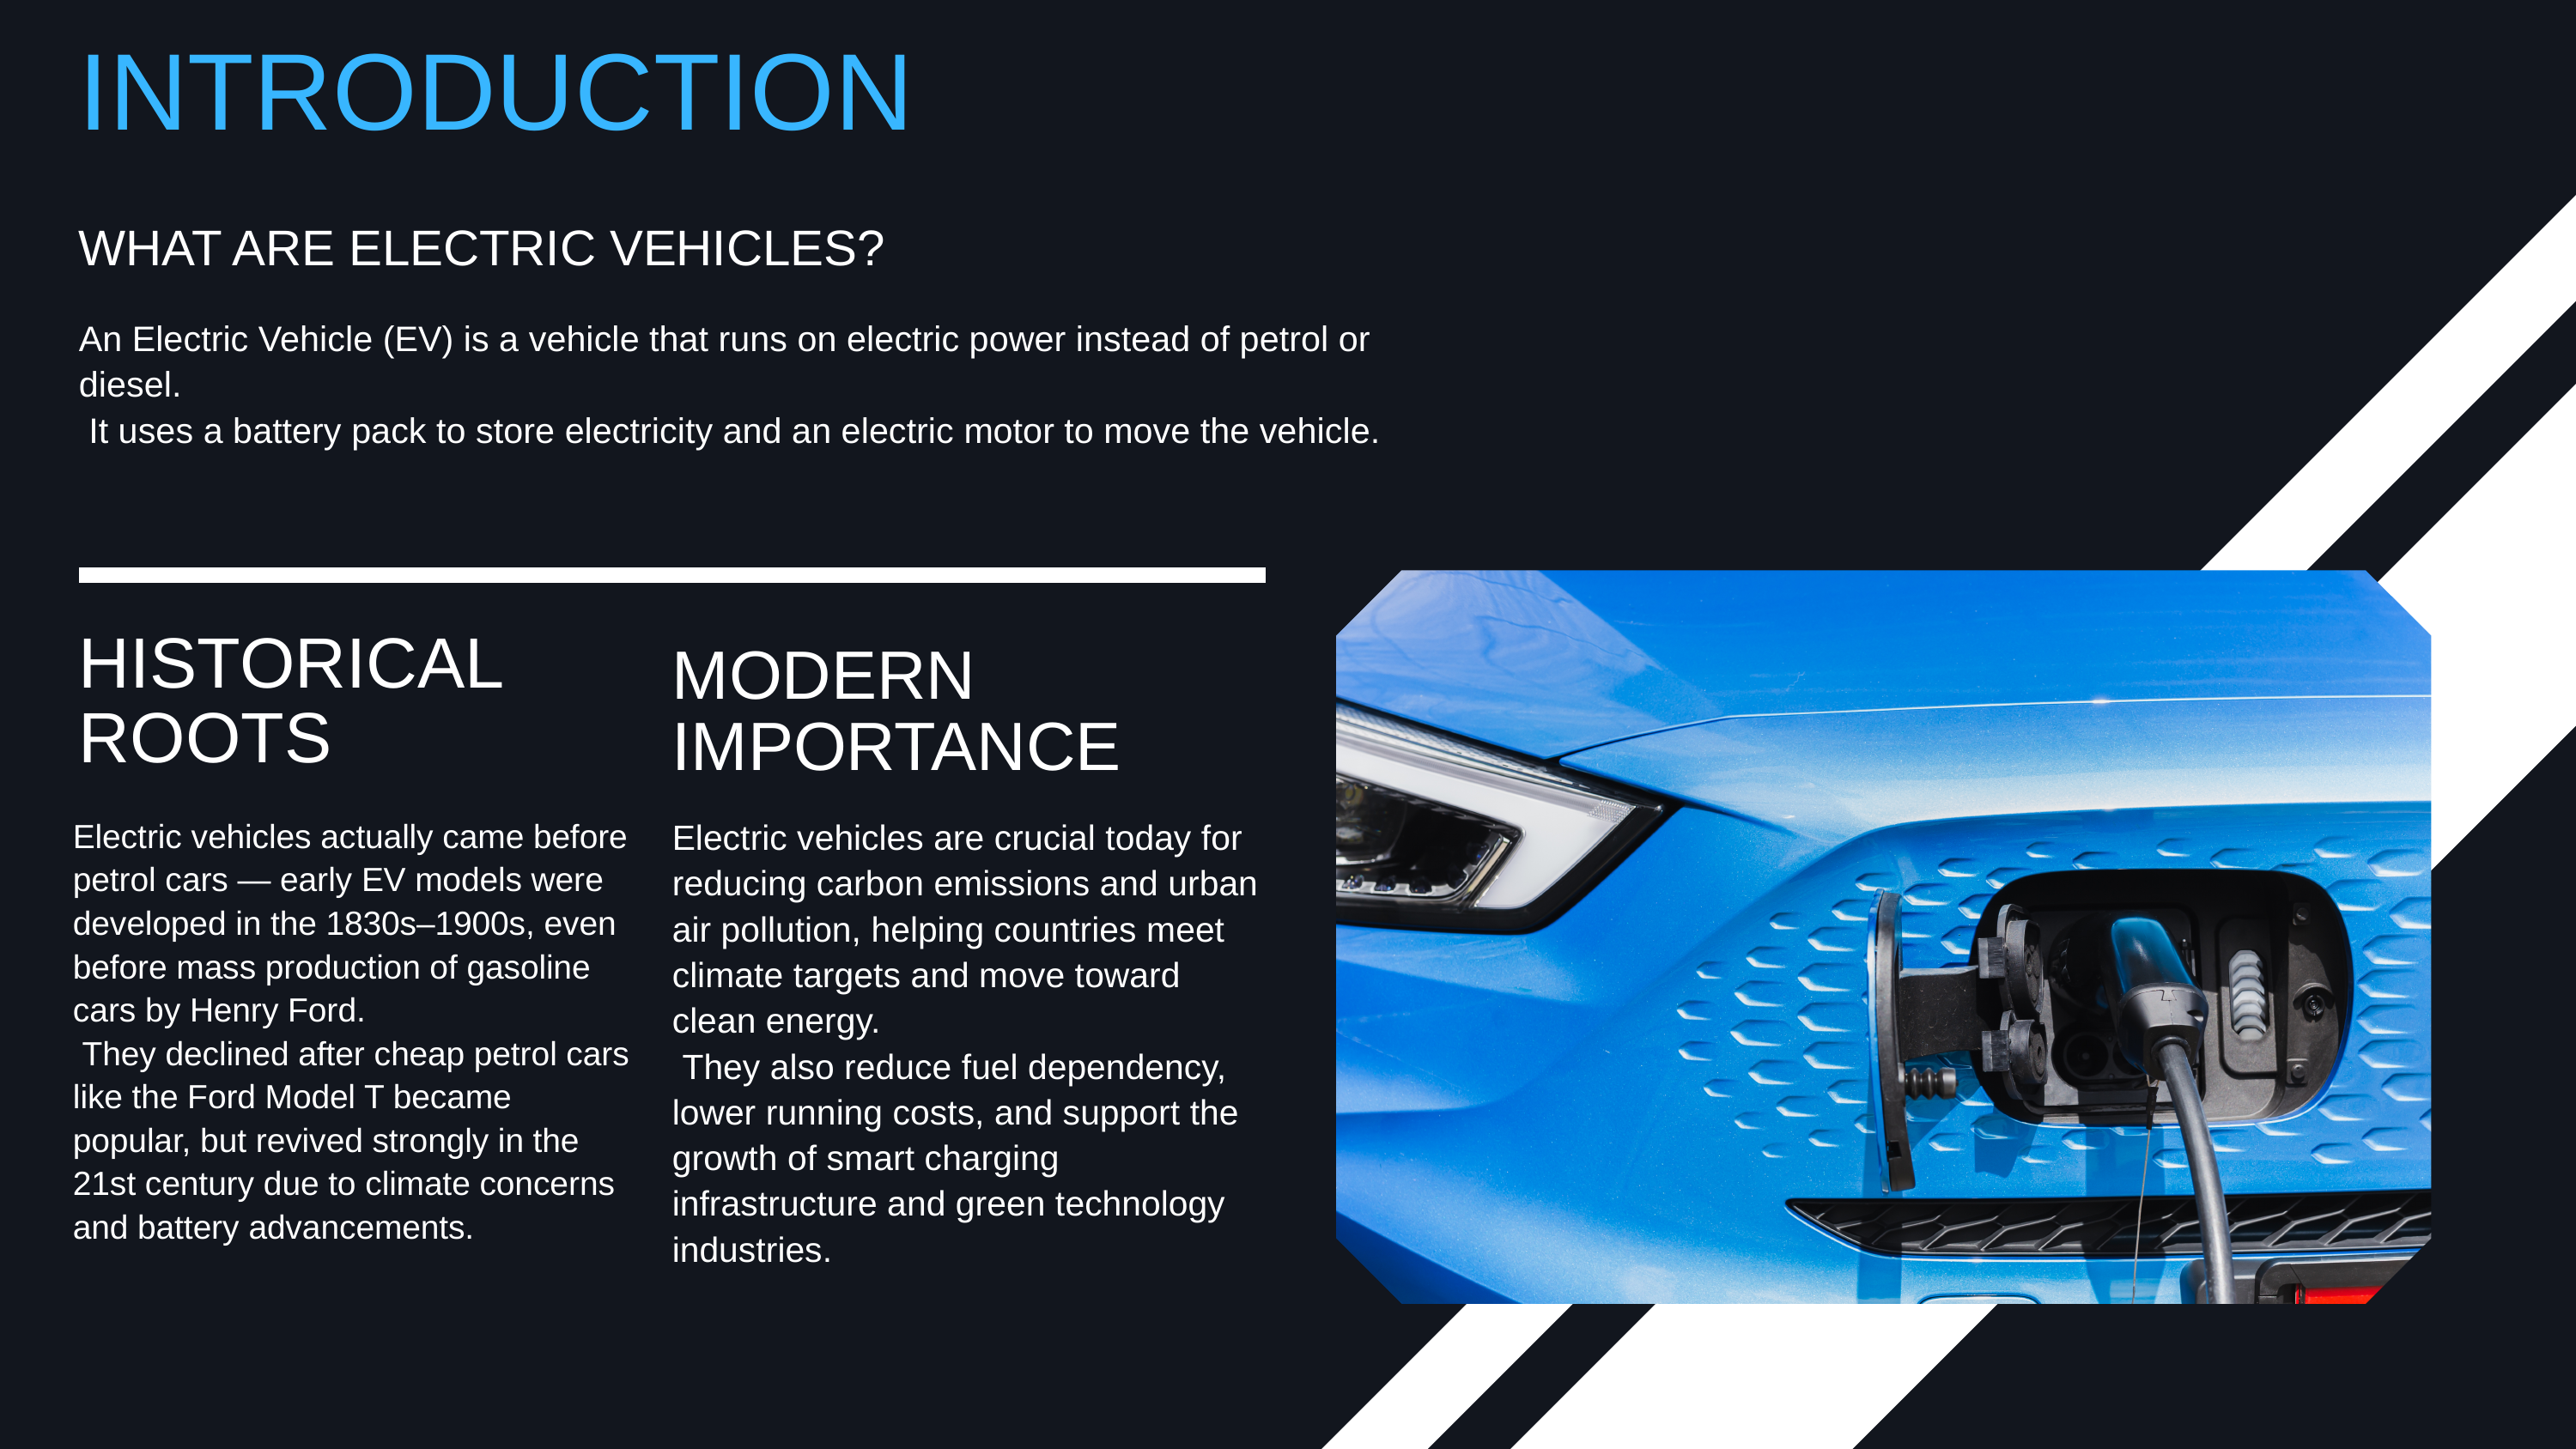

INTRODUCTION
WHAT ARE ELECTRIC VEHICLES?
An Electric Vehicle (EV) is a vehicle that runs on electric power instead of petrol or diesel.
 It uses a battery pack to store electricity and an electric motor to move the vehicle.

HISTORICAL ROOTS
MODERN IMPORTANCE
Electric vehicles actually came before petrol cars — early EV models were developed in the 1830s–1900s, even before mass production of gasoline cars by Henry Ford.
 They declined after cheap petrol cars like the Ford Model T became popular, but revived strongly in the 21st century due to climate concerns and battery advancements.
Electric vehicles are crucial today for reducing carbon emissions and urban air pollution, helping countries meet climate targets and move toward clean energy.
 They also reduce fuel dependency, lower running costs, and support the growth of smart charging infrastructure and green technology industries.